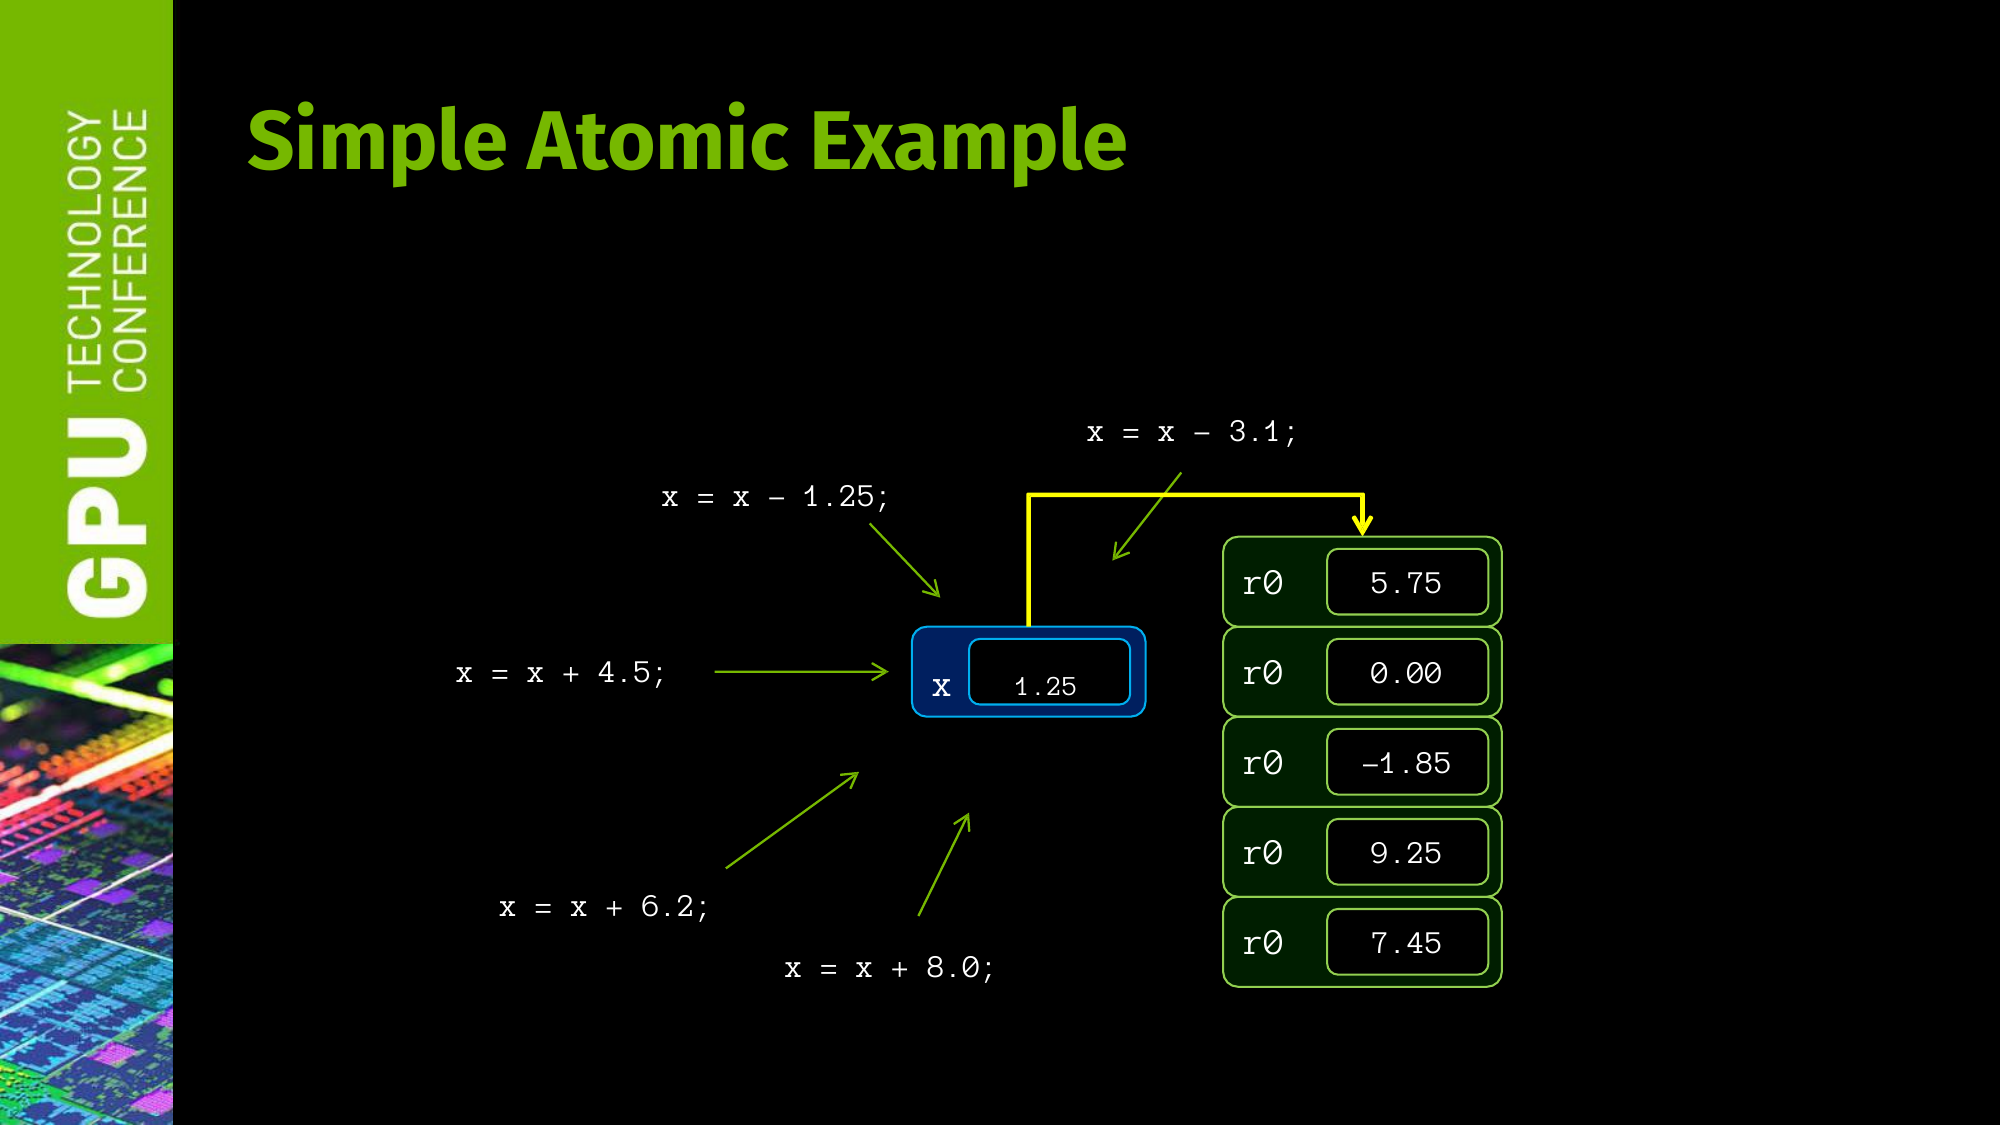

# Simple Atomic Example
x = x - 3.1;
x = x - 1.25;

r0
5.75

x	1.25
r0
x = x + 4.5;
0.00

r0
-1.85

r0
9.25
x = x + 6.2;

r0
7.45
x = x + 8.0;